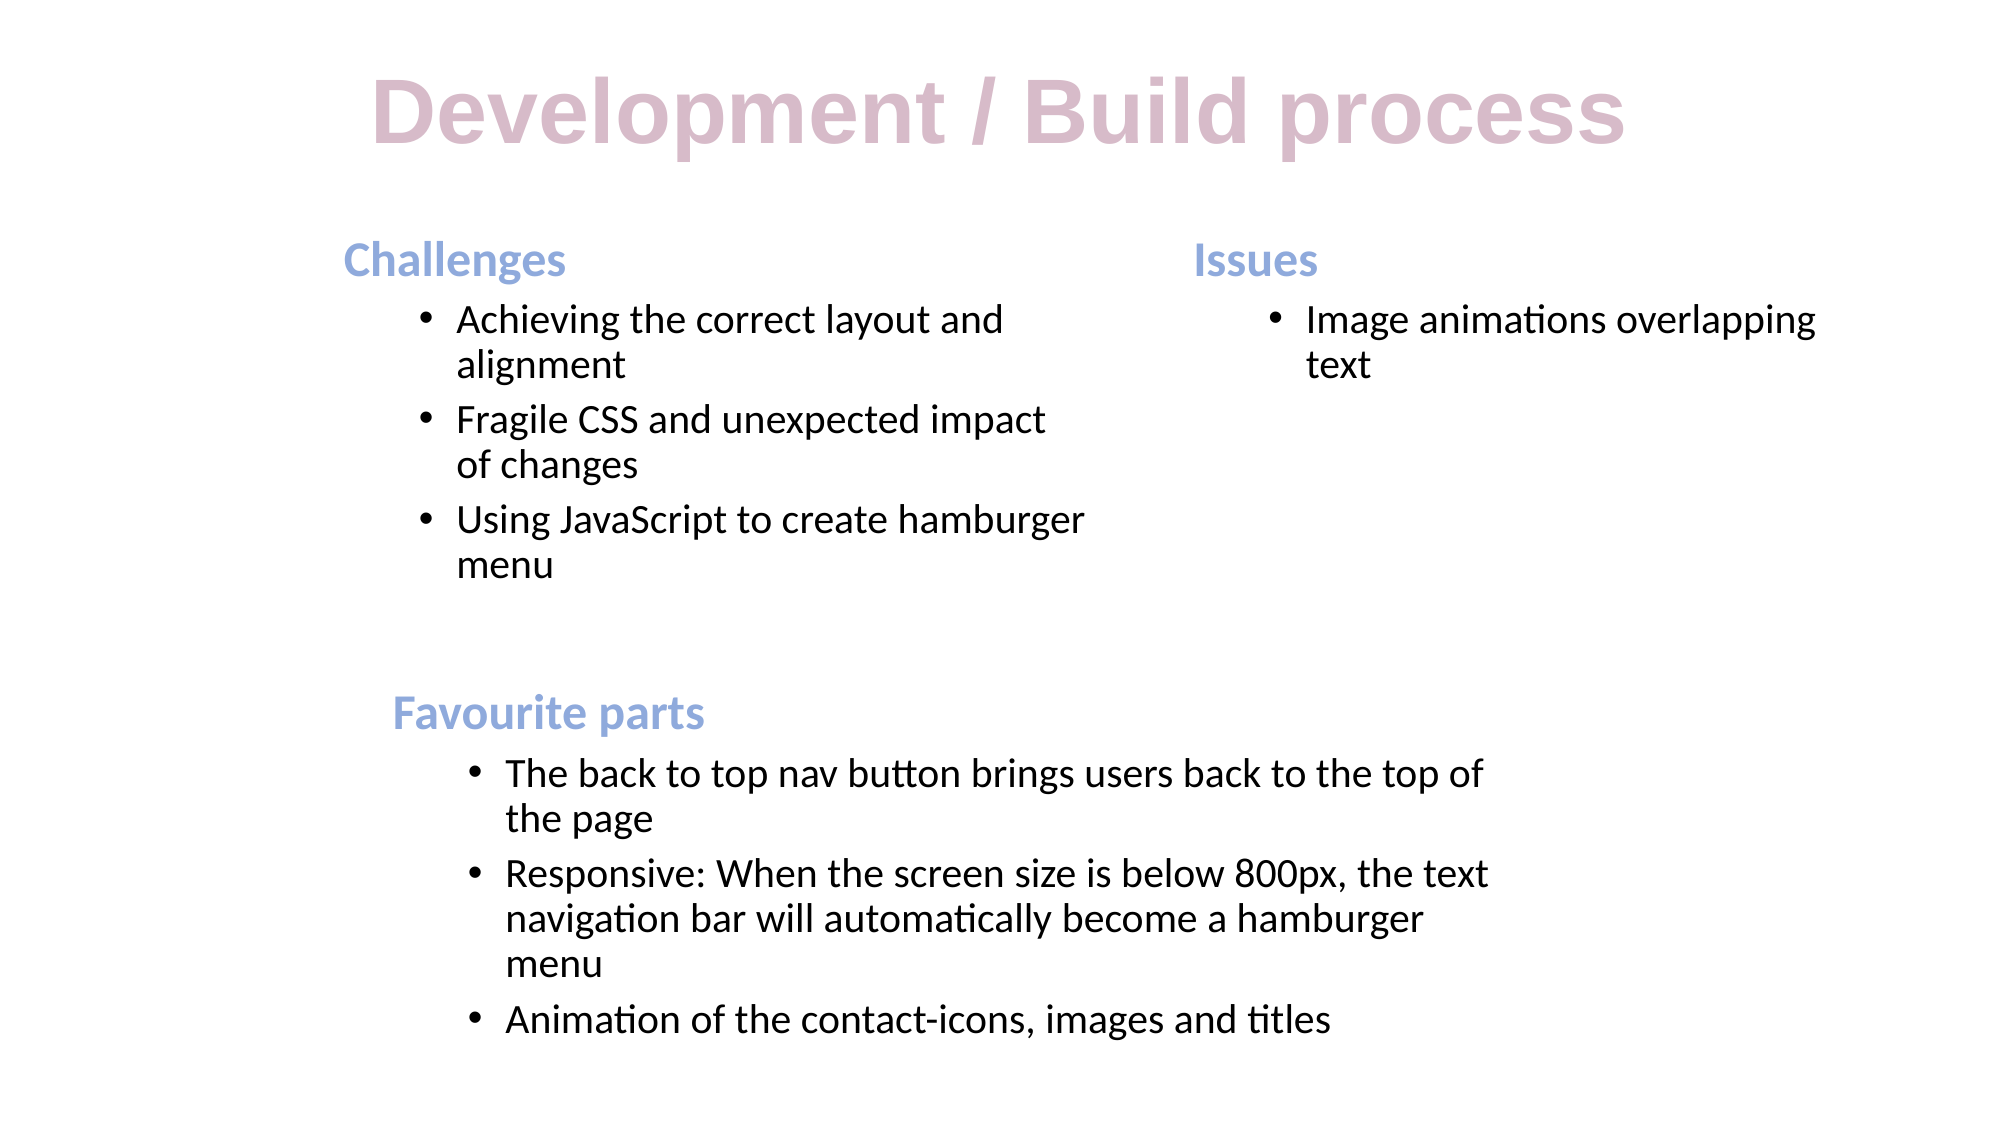

# Development / Build process
Challenges
Achieving the correct layout and alignment
Fragile CSS and unexpected impact of changes
Using JavaScript to create hamburger menu
Issues
Image animations overlapping text
Favourite parts
The back to top nav button brings users back to the top of the page
Responsive: When the screen size is below 800px, the text navigation bar will automatically become a hamburger menu
Animation of the contact-icons, images and titles